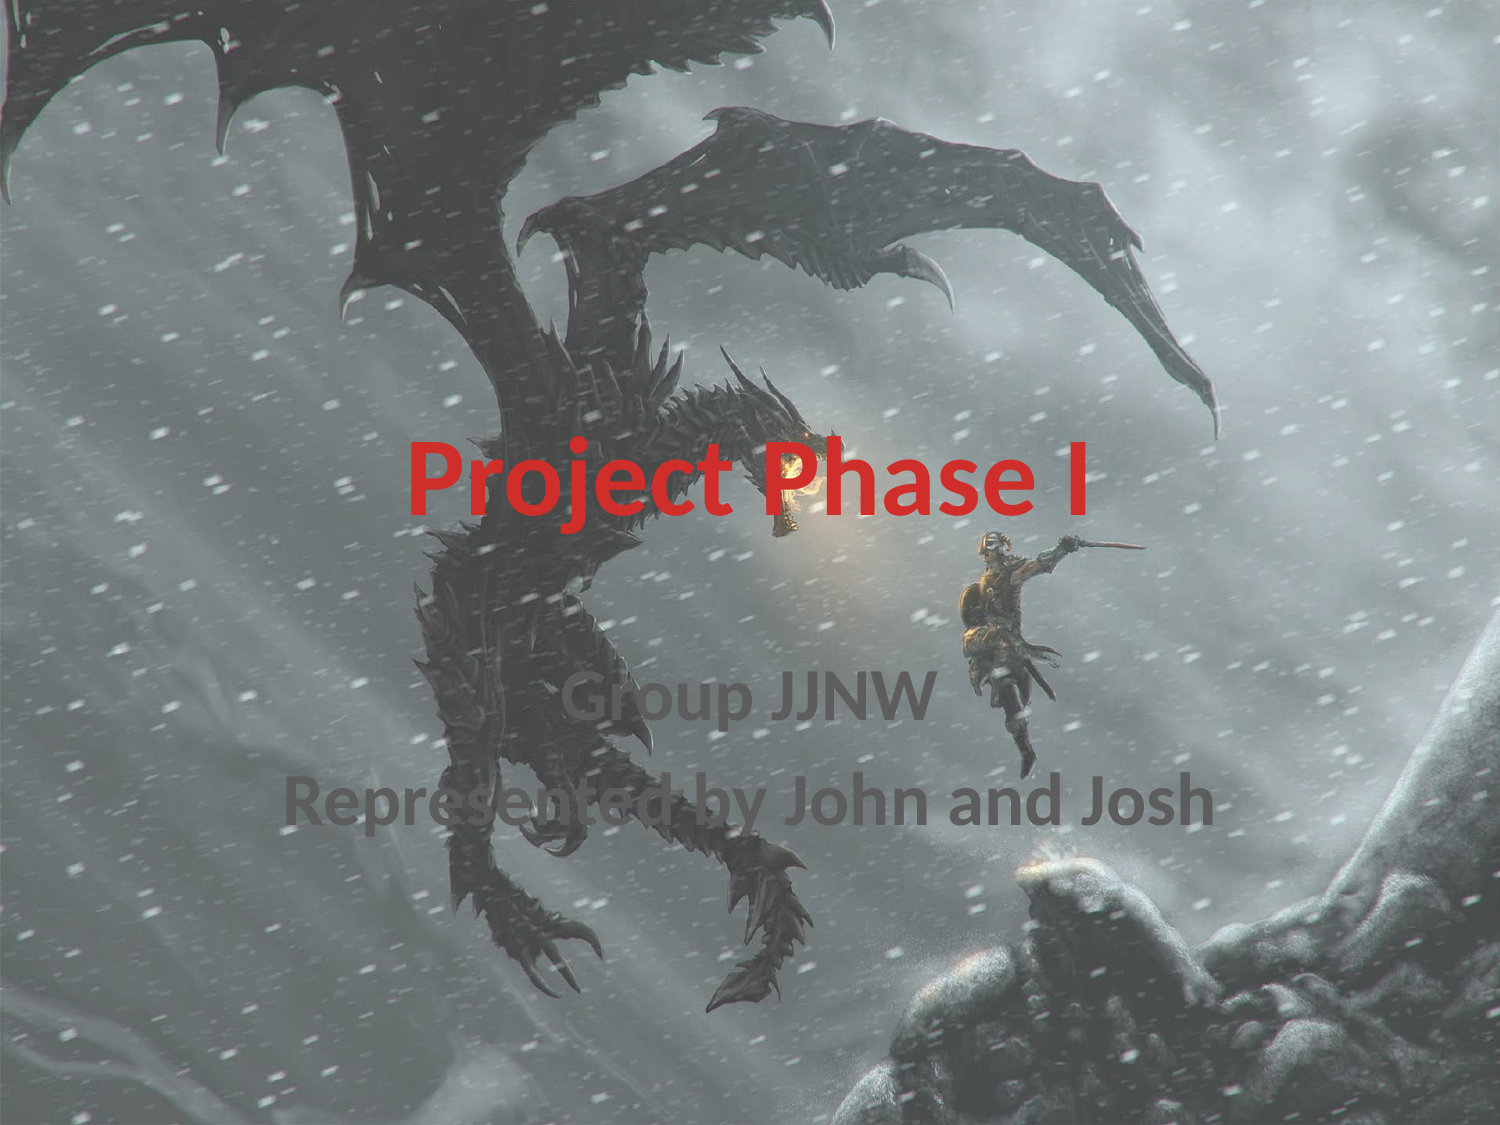

# Project Phase I
Group JJNW
Represented by John and Josh